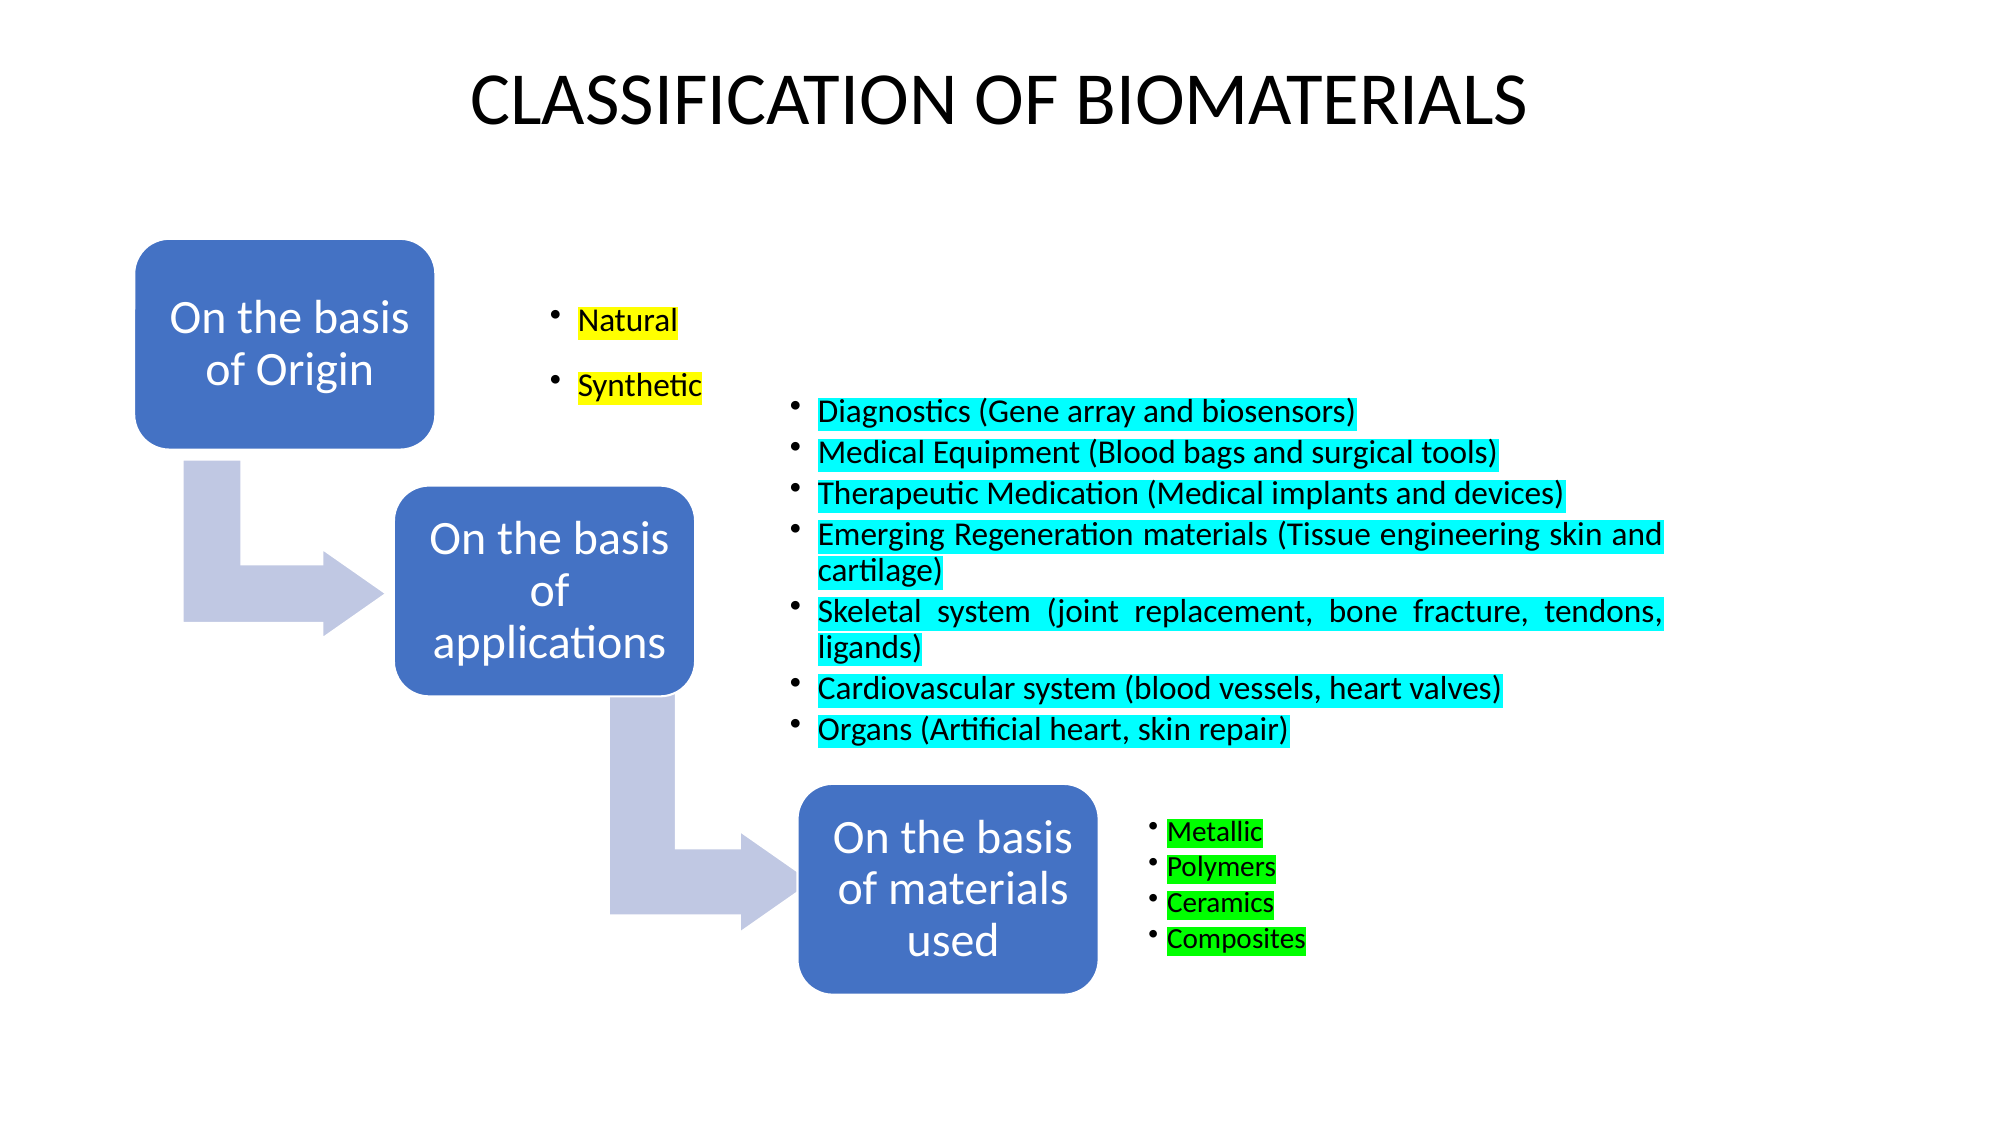

# CLASSIFICATION OF BIOMATERIALS
On the basis of Origin
Natural
Synthetic
On the basis of applications
Diagnostics (Gene array and biosensors)
Medical Equipment (Blood bags and surgical tools)
Therapeutic Medication (Medical implants and devices)
Emerging Regeneration materials (Tissue engineering skin and cartilage)
Skeletal system (joint replacement, bone fracture, tendons, ligands)
Cardiovascular system (blood vessels, heart valves)
Organs (Artificial heart, skin repair)

On the basis of materials used
Metallic
Polymers
Ceramics
Composites